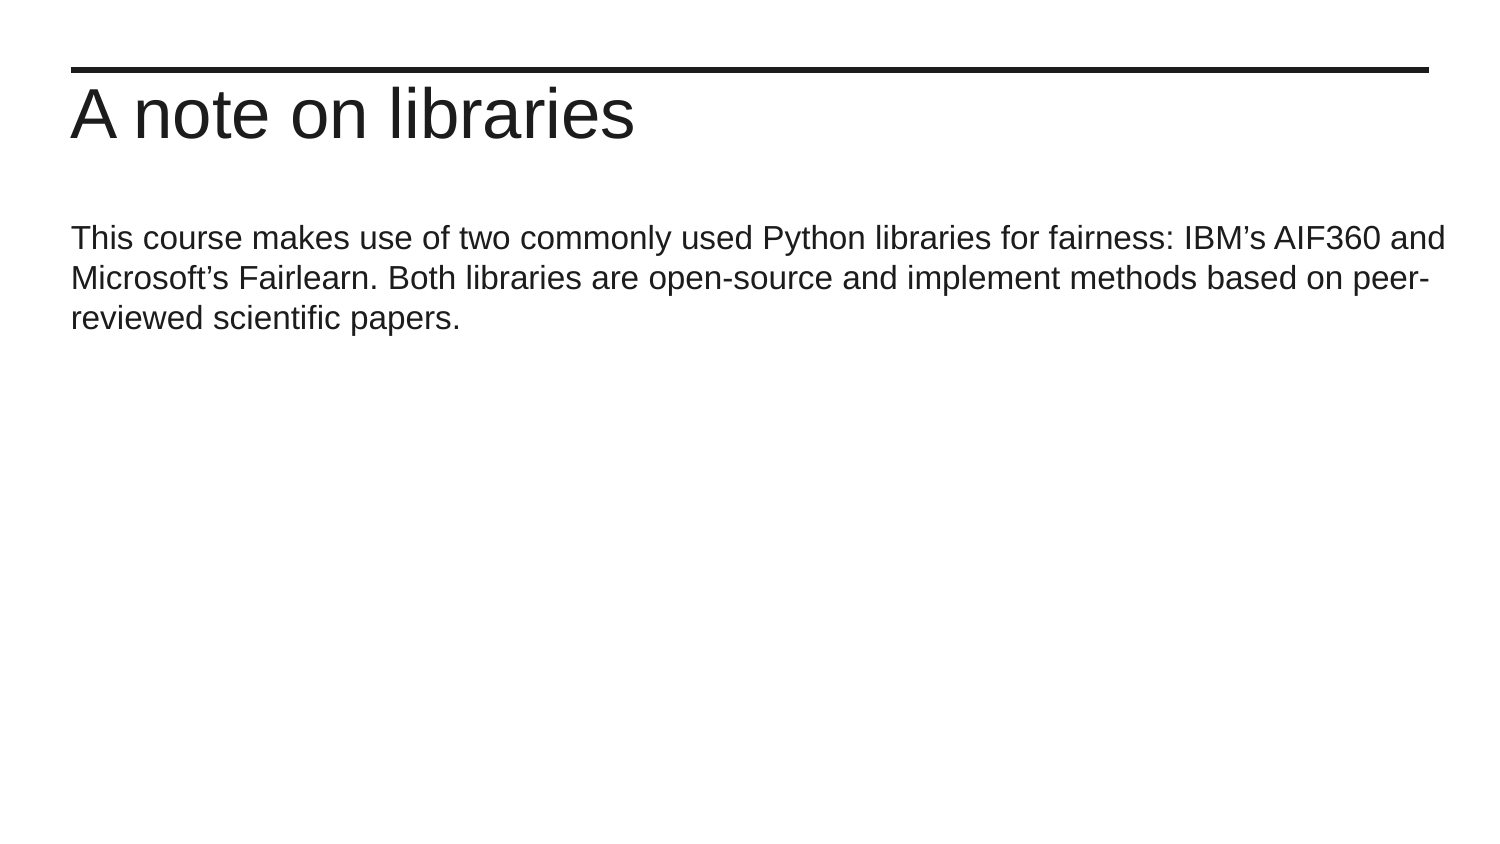

A note on libraries
This course makes use of two commonly used Python libraries for fairness: IBM’s AIF360 and Microsoft’s Fairlearn. Both libraries are open-source and implement methods based on peer-reviewed scientific papers.